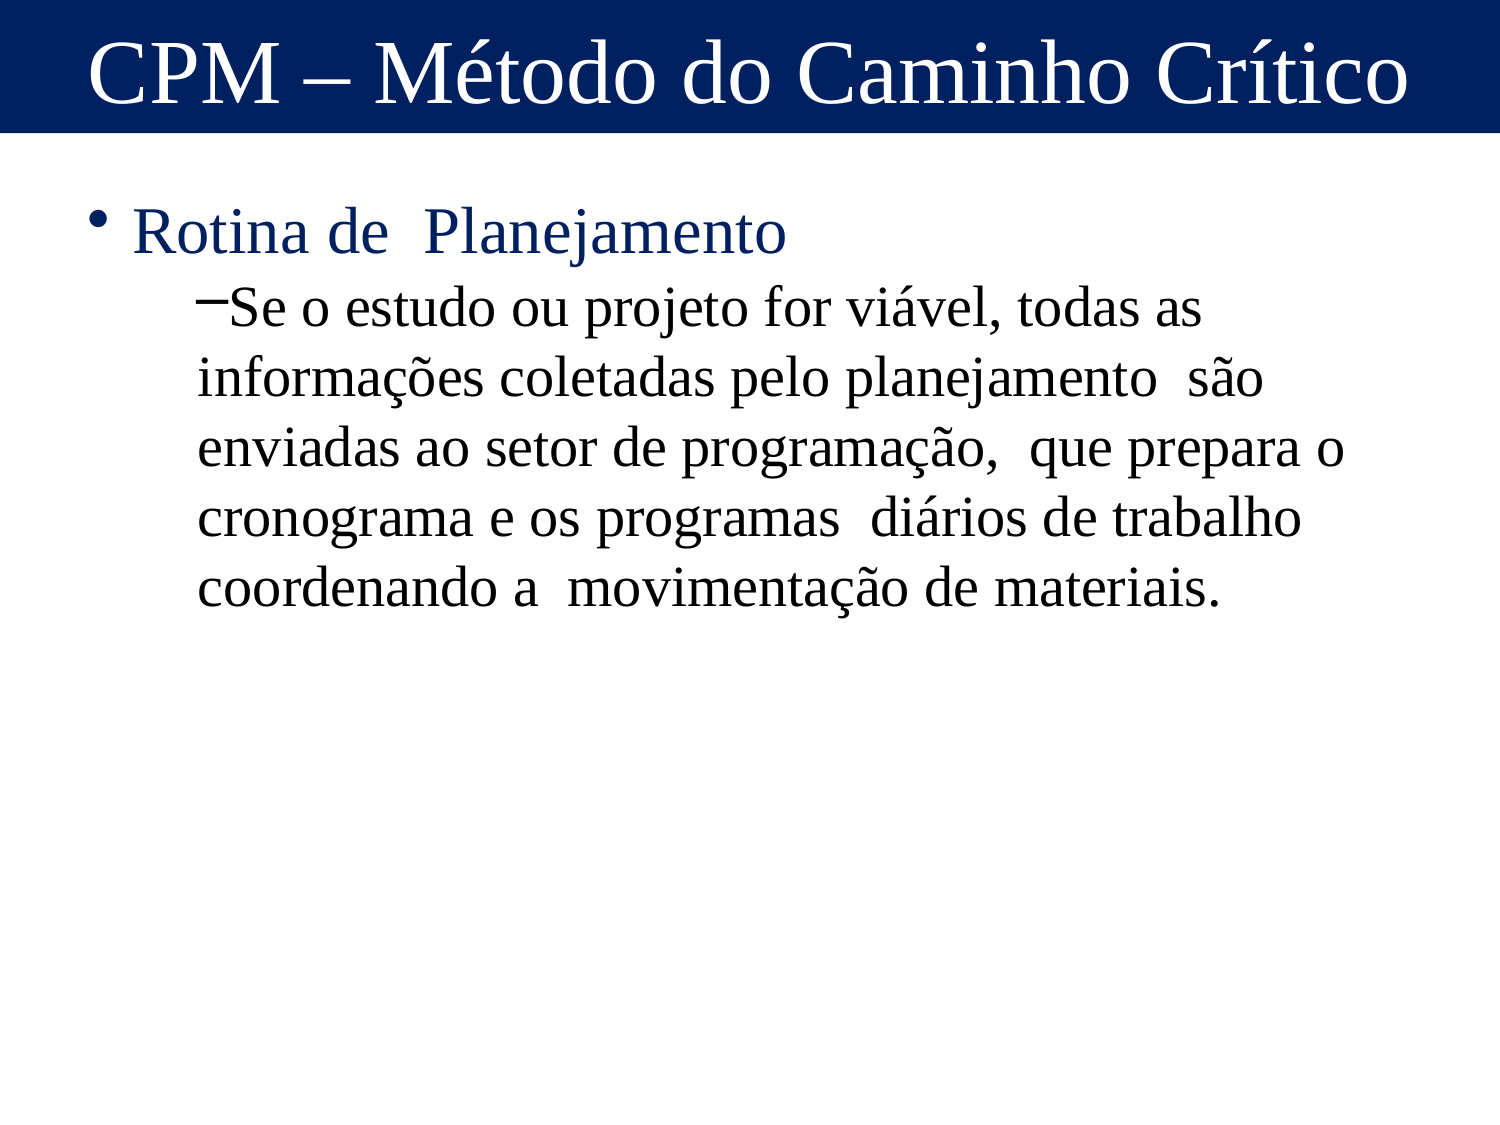

CPM – Método do Caminho Crítico
Rotina de  Planejamento
Se o estudo ou projeto for viável, todas as  informações coletadas pelo planejamento  são enviadas ao setor de programação,  que prepara o cronograma e os programas  diários de trabalho coordenando a  movimentação de materiais.